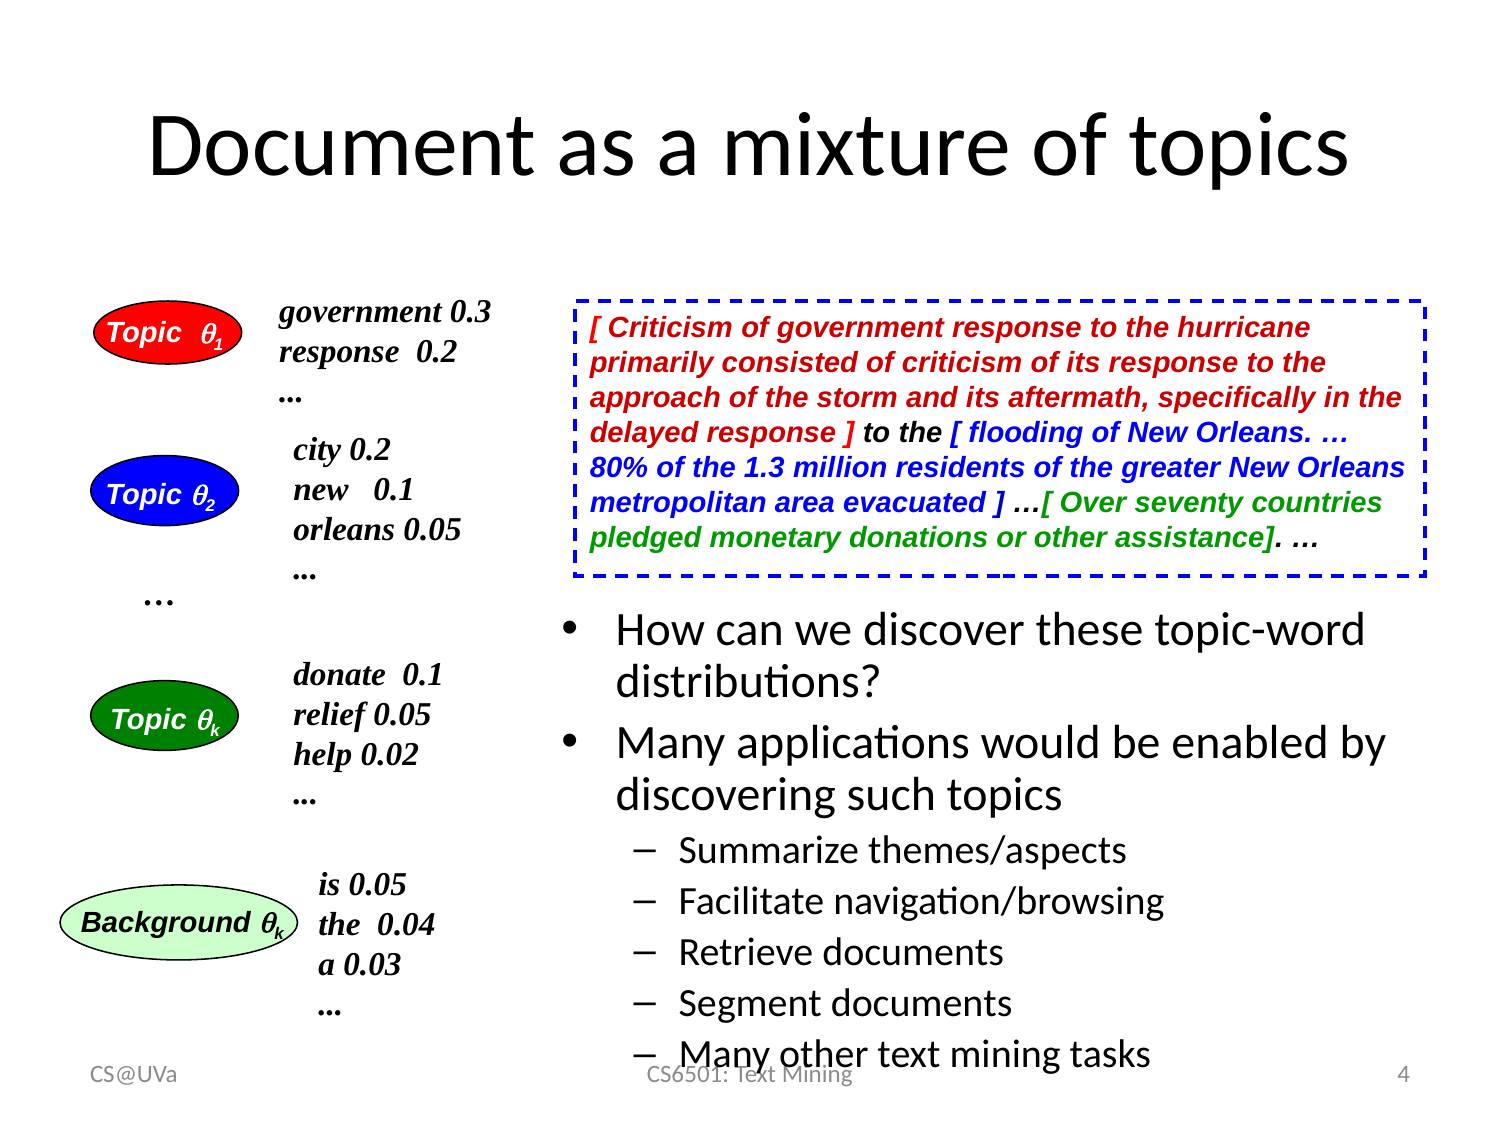

# Document as a mixture of topics
government 0.3
response  0.2
...

Topic  θ1
[ Criticism of government response to the hurricane primarily consisted of criticism of its response to the approach of the storm and its aftermath, specifically in the delayed response ] to the [ flooding of New Orleans. … 80% of the 1.3 million residents of the greater New Orleans metropolitan area evacuated ] …[ Over seventy countries pledged monetary donations or other assistance]. …

city 0.2
new   0.1
orleans 0.05
...

Topic θ2
…
How can we discover these topic-word distributions?
Many applications would be enabled by discovering such topics
Summarize themes/aspects
Facilitate navigation/browsing
Retrieve documents
Segment documents
Many other text mining tasks
donate  0.1
relief 0.05
help 0.02
...

Topic θk
is 0.05
the  0.04
a 0.03
...

Background θk

CS@UVa
CS6501: Text Mining
4